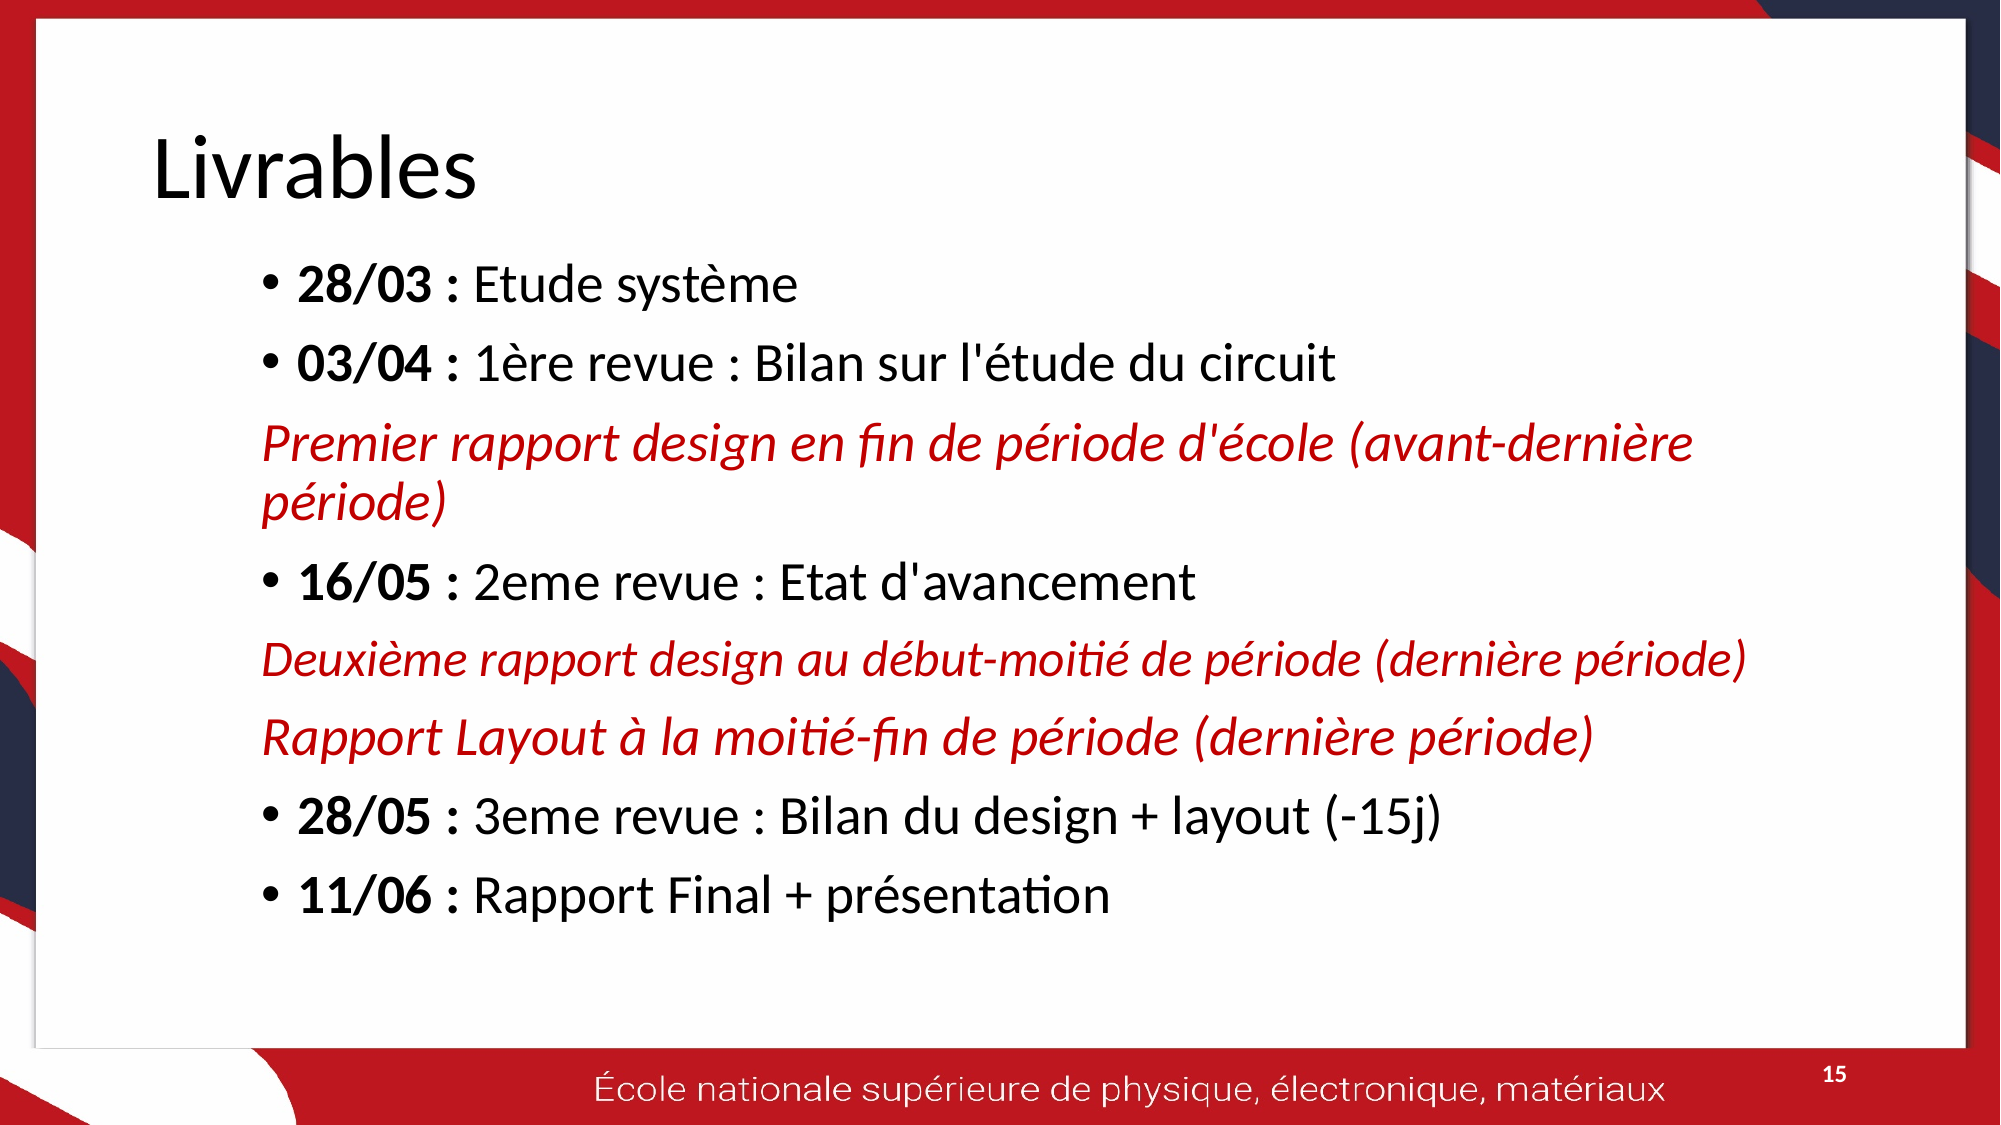

# Livrables
28/03 : Etude système
03/04 : 1ère revue : Bilan sur l'étude du circuit
Premier rapport design en fin de période d'école (avant-dernière période)
16/05 : 2eme revue : Etat d'avancement
Deuxième rapport design au début-moitié de période (dernière période)
Rapport Layout à la moitié-fin de période (dernière période)
28/05 : 3eme revue : Bilan du design + layout (-15j)
11/06 : Rapport Final + présentation

15